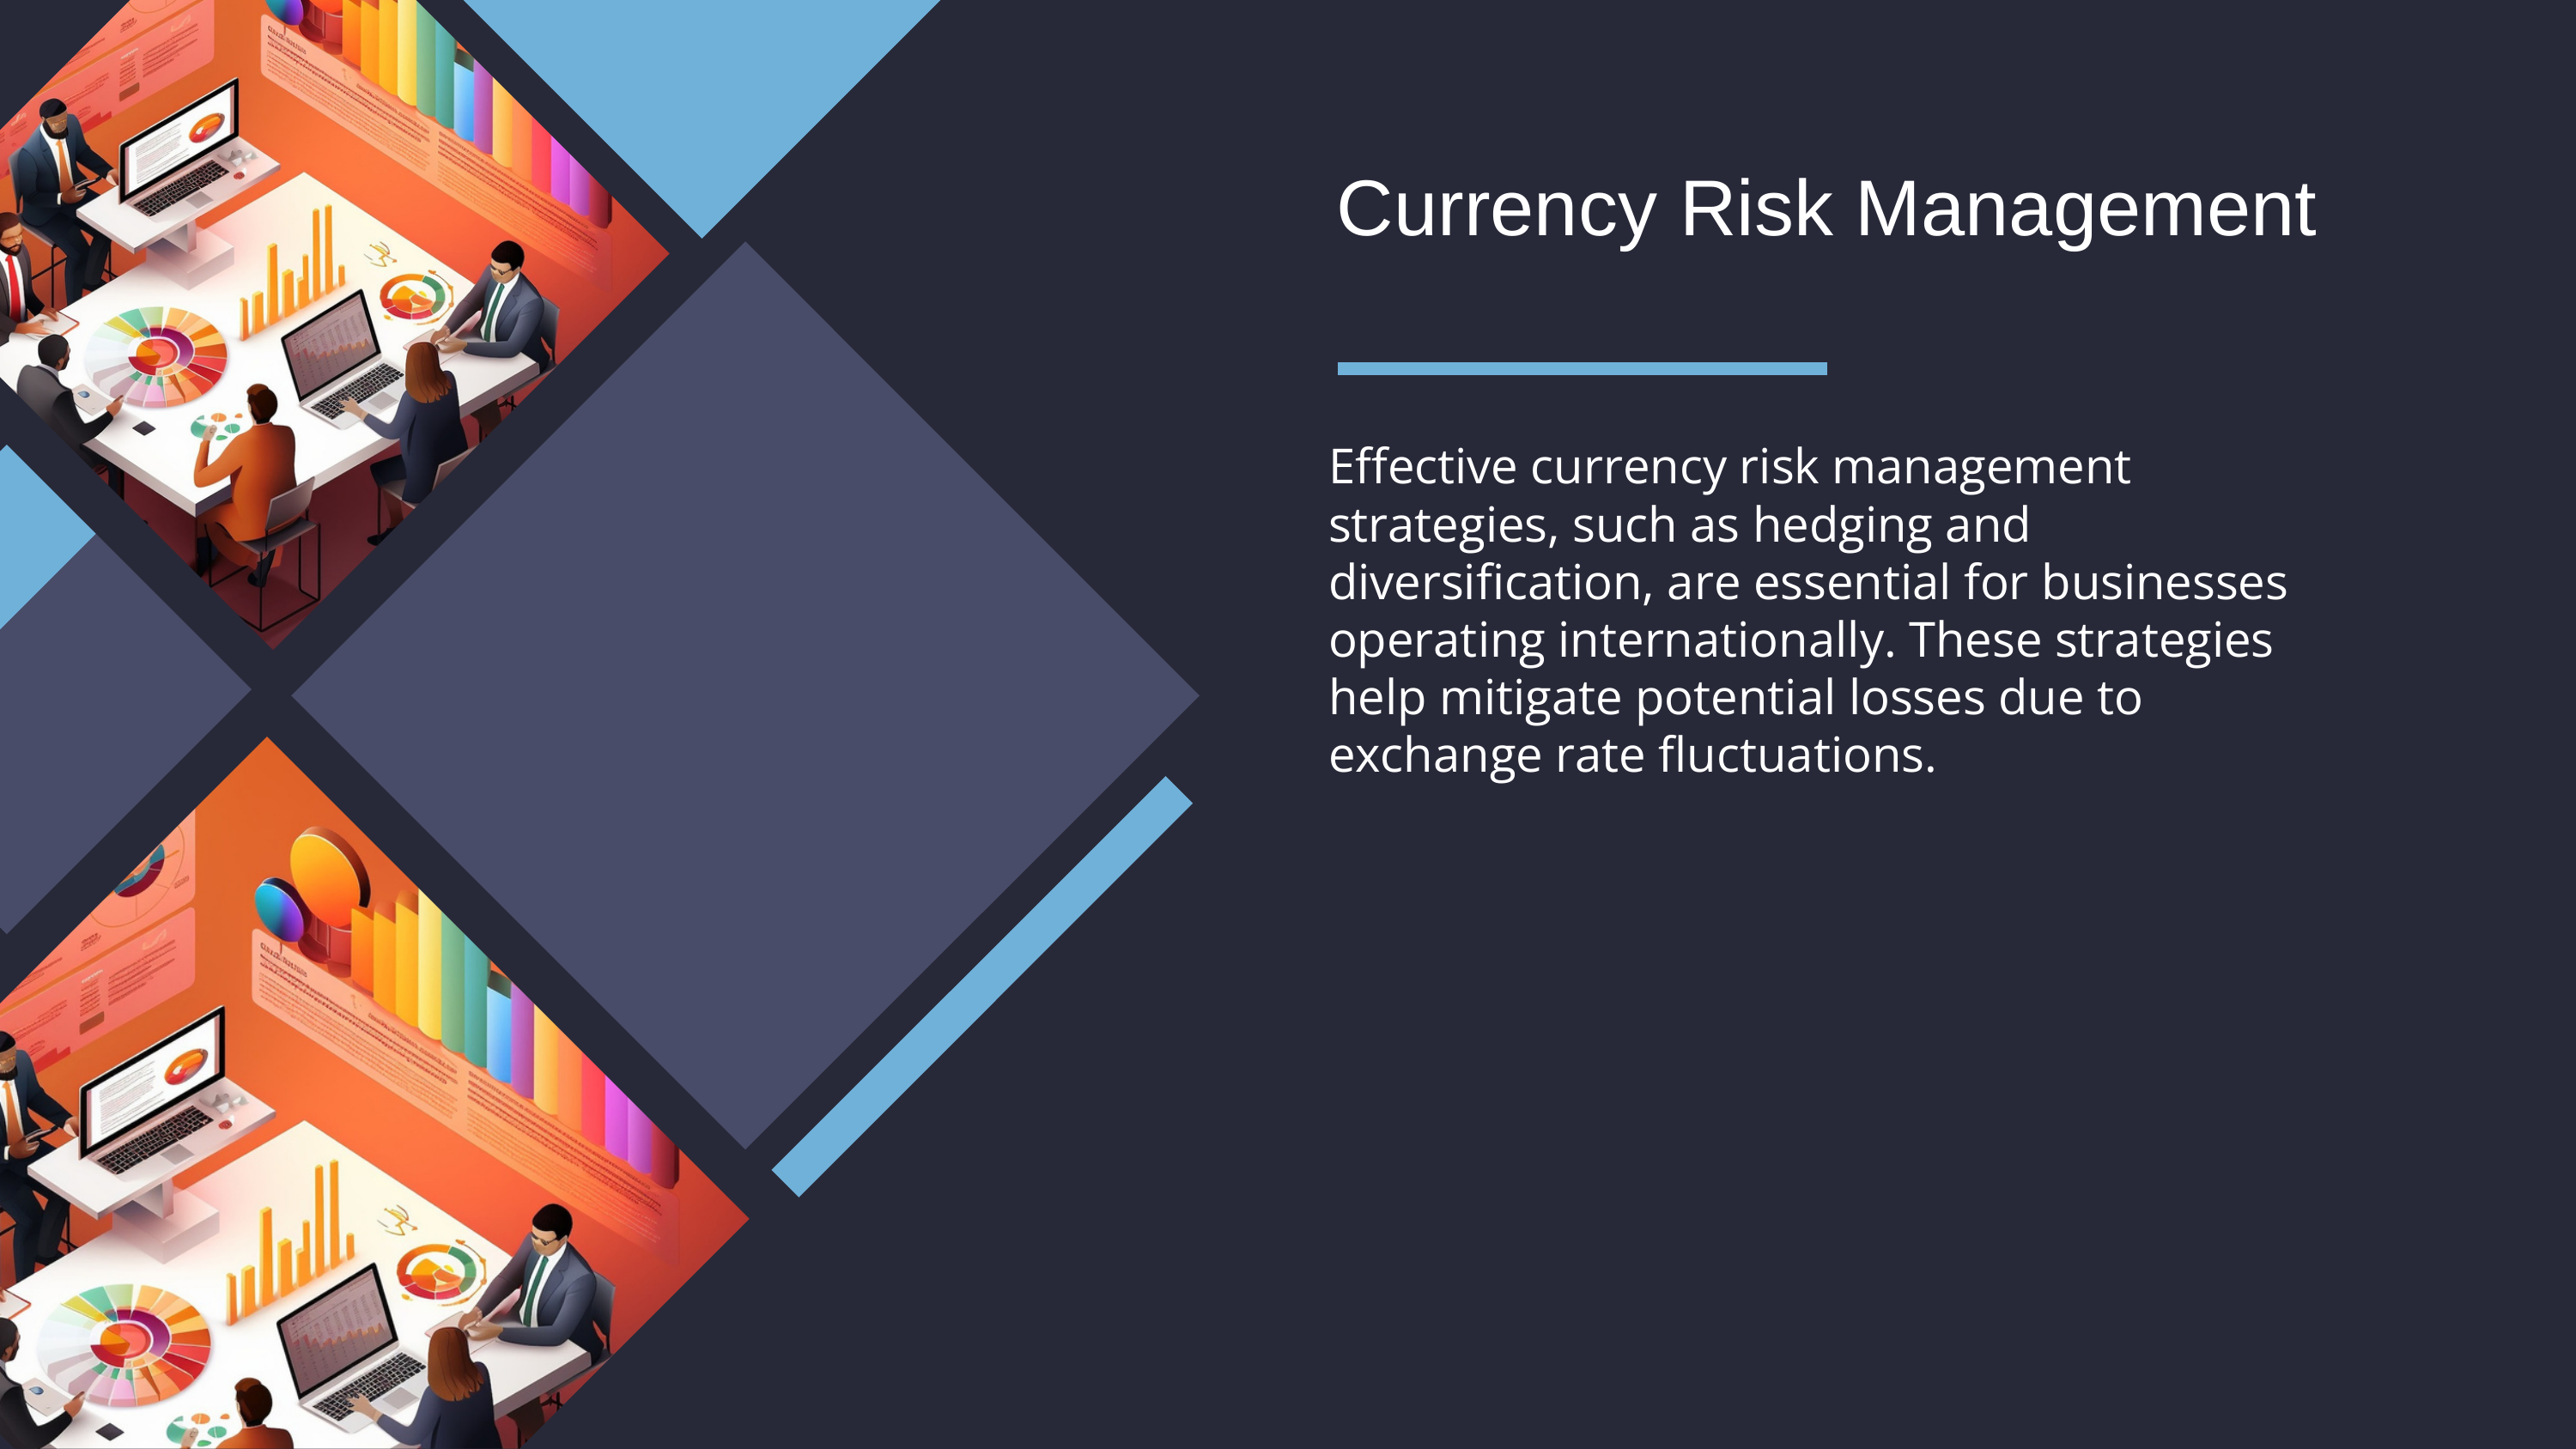

Currency Risk Management

Eﬀective currency risk management strategies, such as hedging and diversiﬁcation, are essential for businesses operating internationally. These strategies help mitigate potential losses due to exchange rate ﬂuctuations.